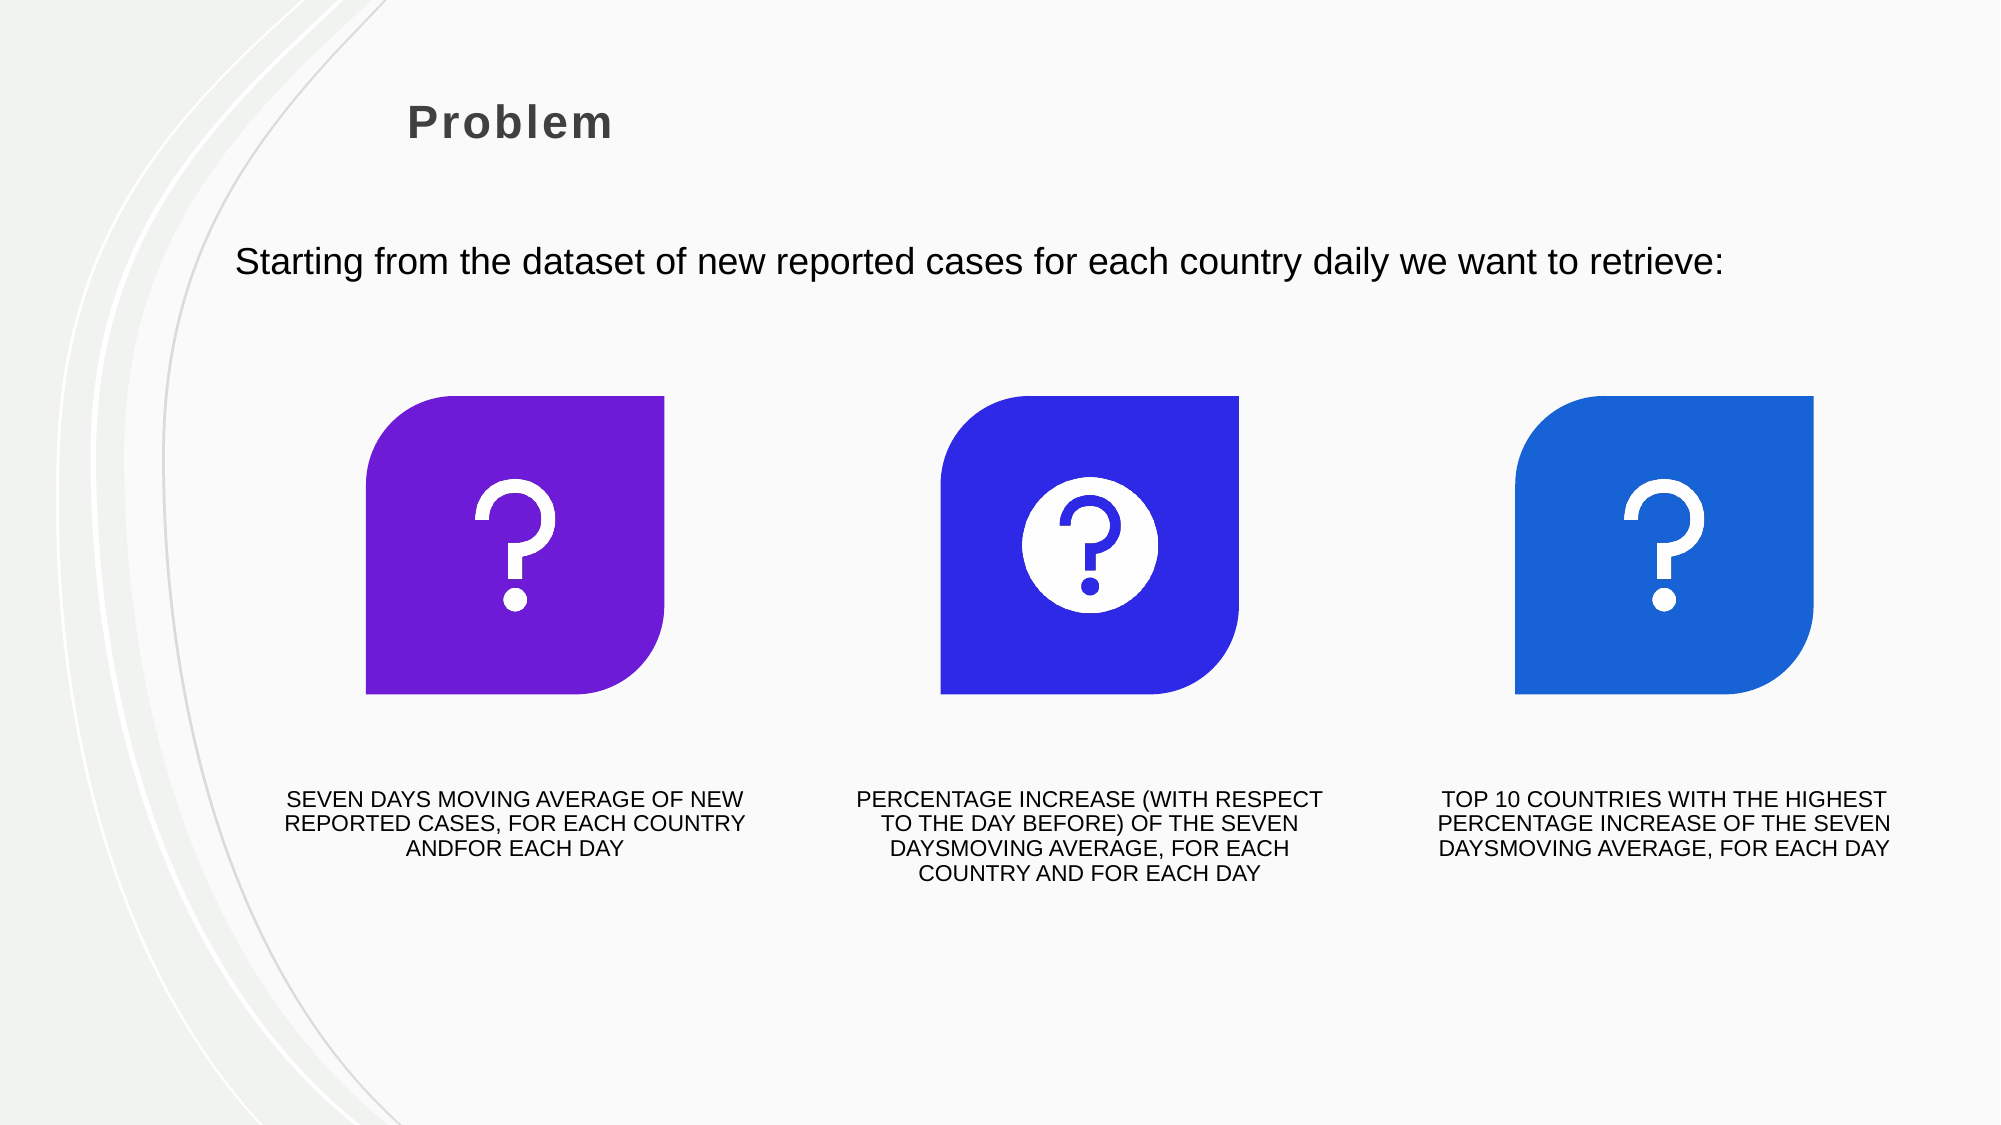

# Problem
Starting from the dataset of new reported cases for each country daily we want to retrieve:
Seven days moving average of new reported cases, for each country andfor each day
Percentage increase (with respect to the day before) of the seven daysmoving average, for each country and for each day
Top 10 countries with the highest percentage increase of the seven daysmoving average, for each day